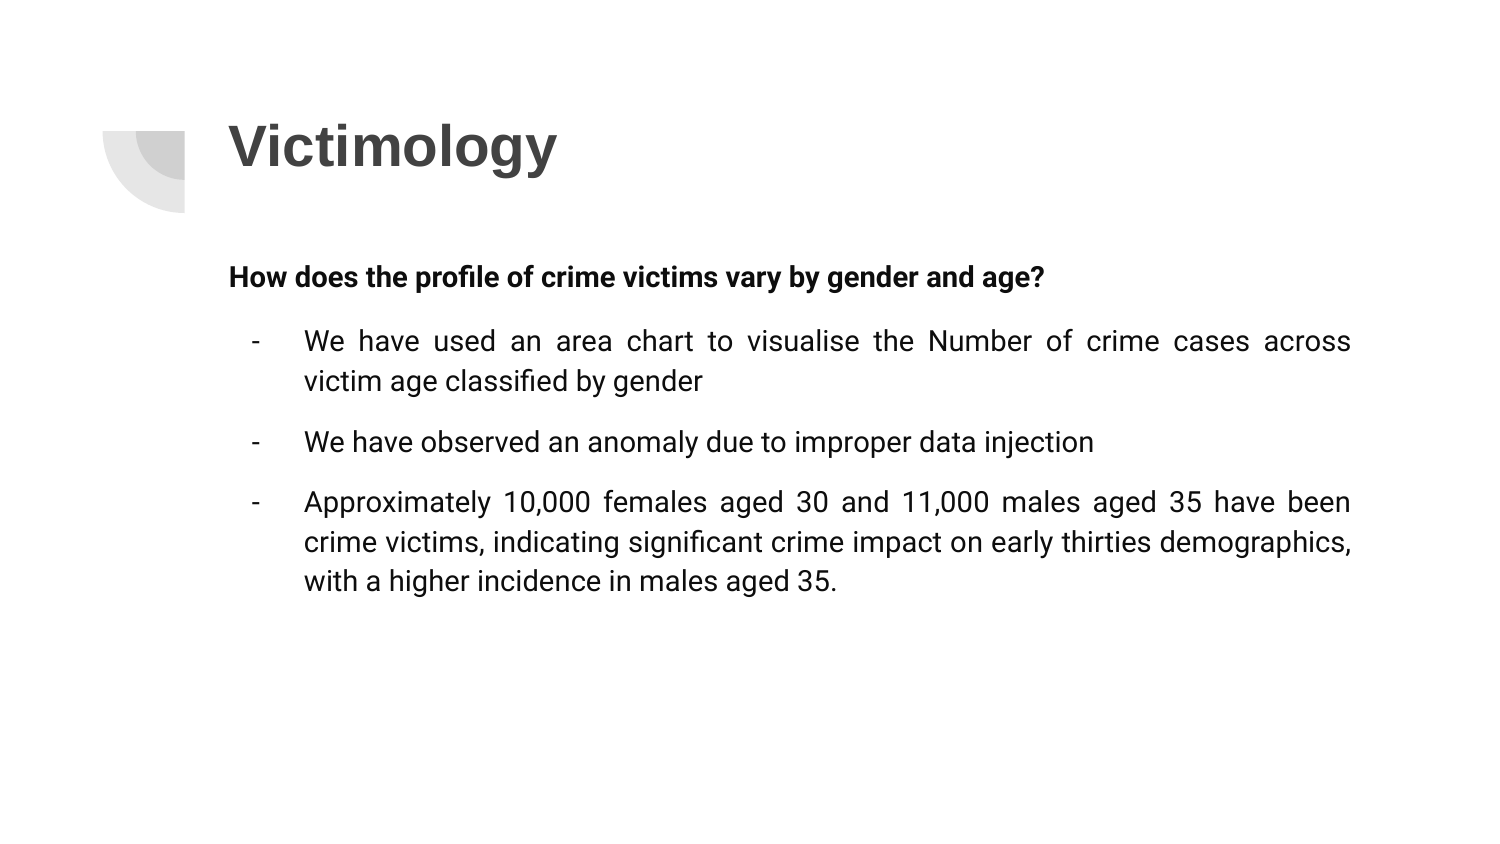

# Victimology
How does the profile of crime victims vary by gender and age?
We have used an area chart to visualise the Number of crime cases across victim age classified by gender
We have observed an anomaly due to improper data injection
Approximately 10,000 females aged 30 and 11,000 males aged 35 have been crime victims, indicating significant crime impact on early thirties demographics, with a higher incidence in males aged 35.